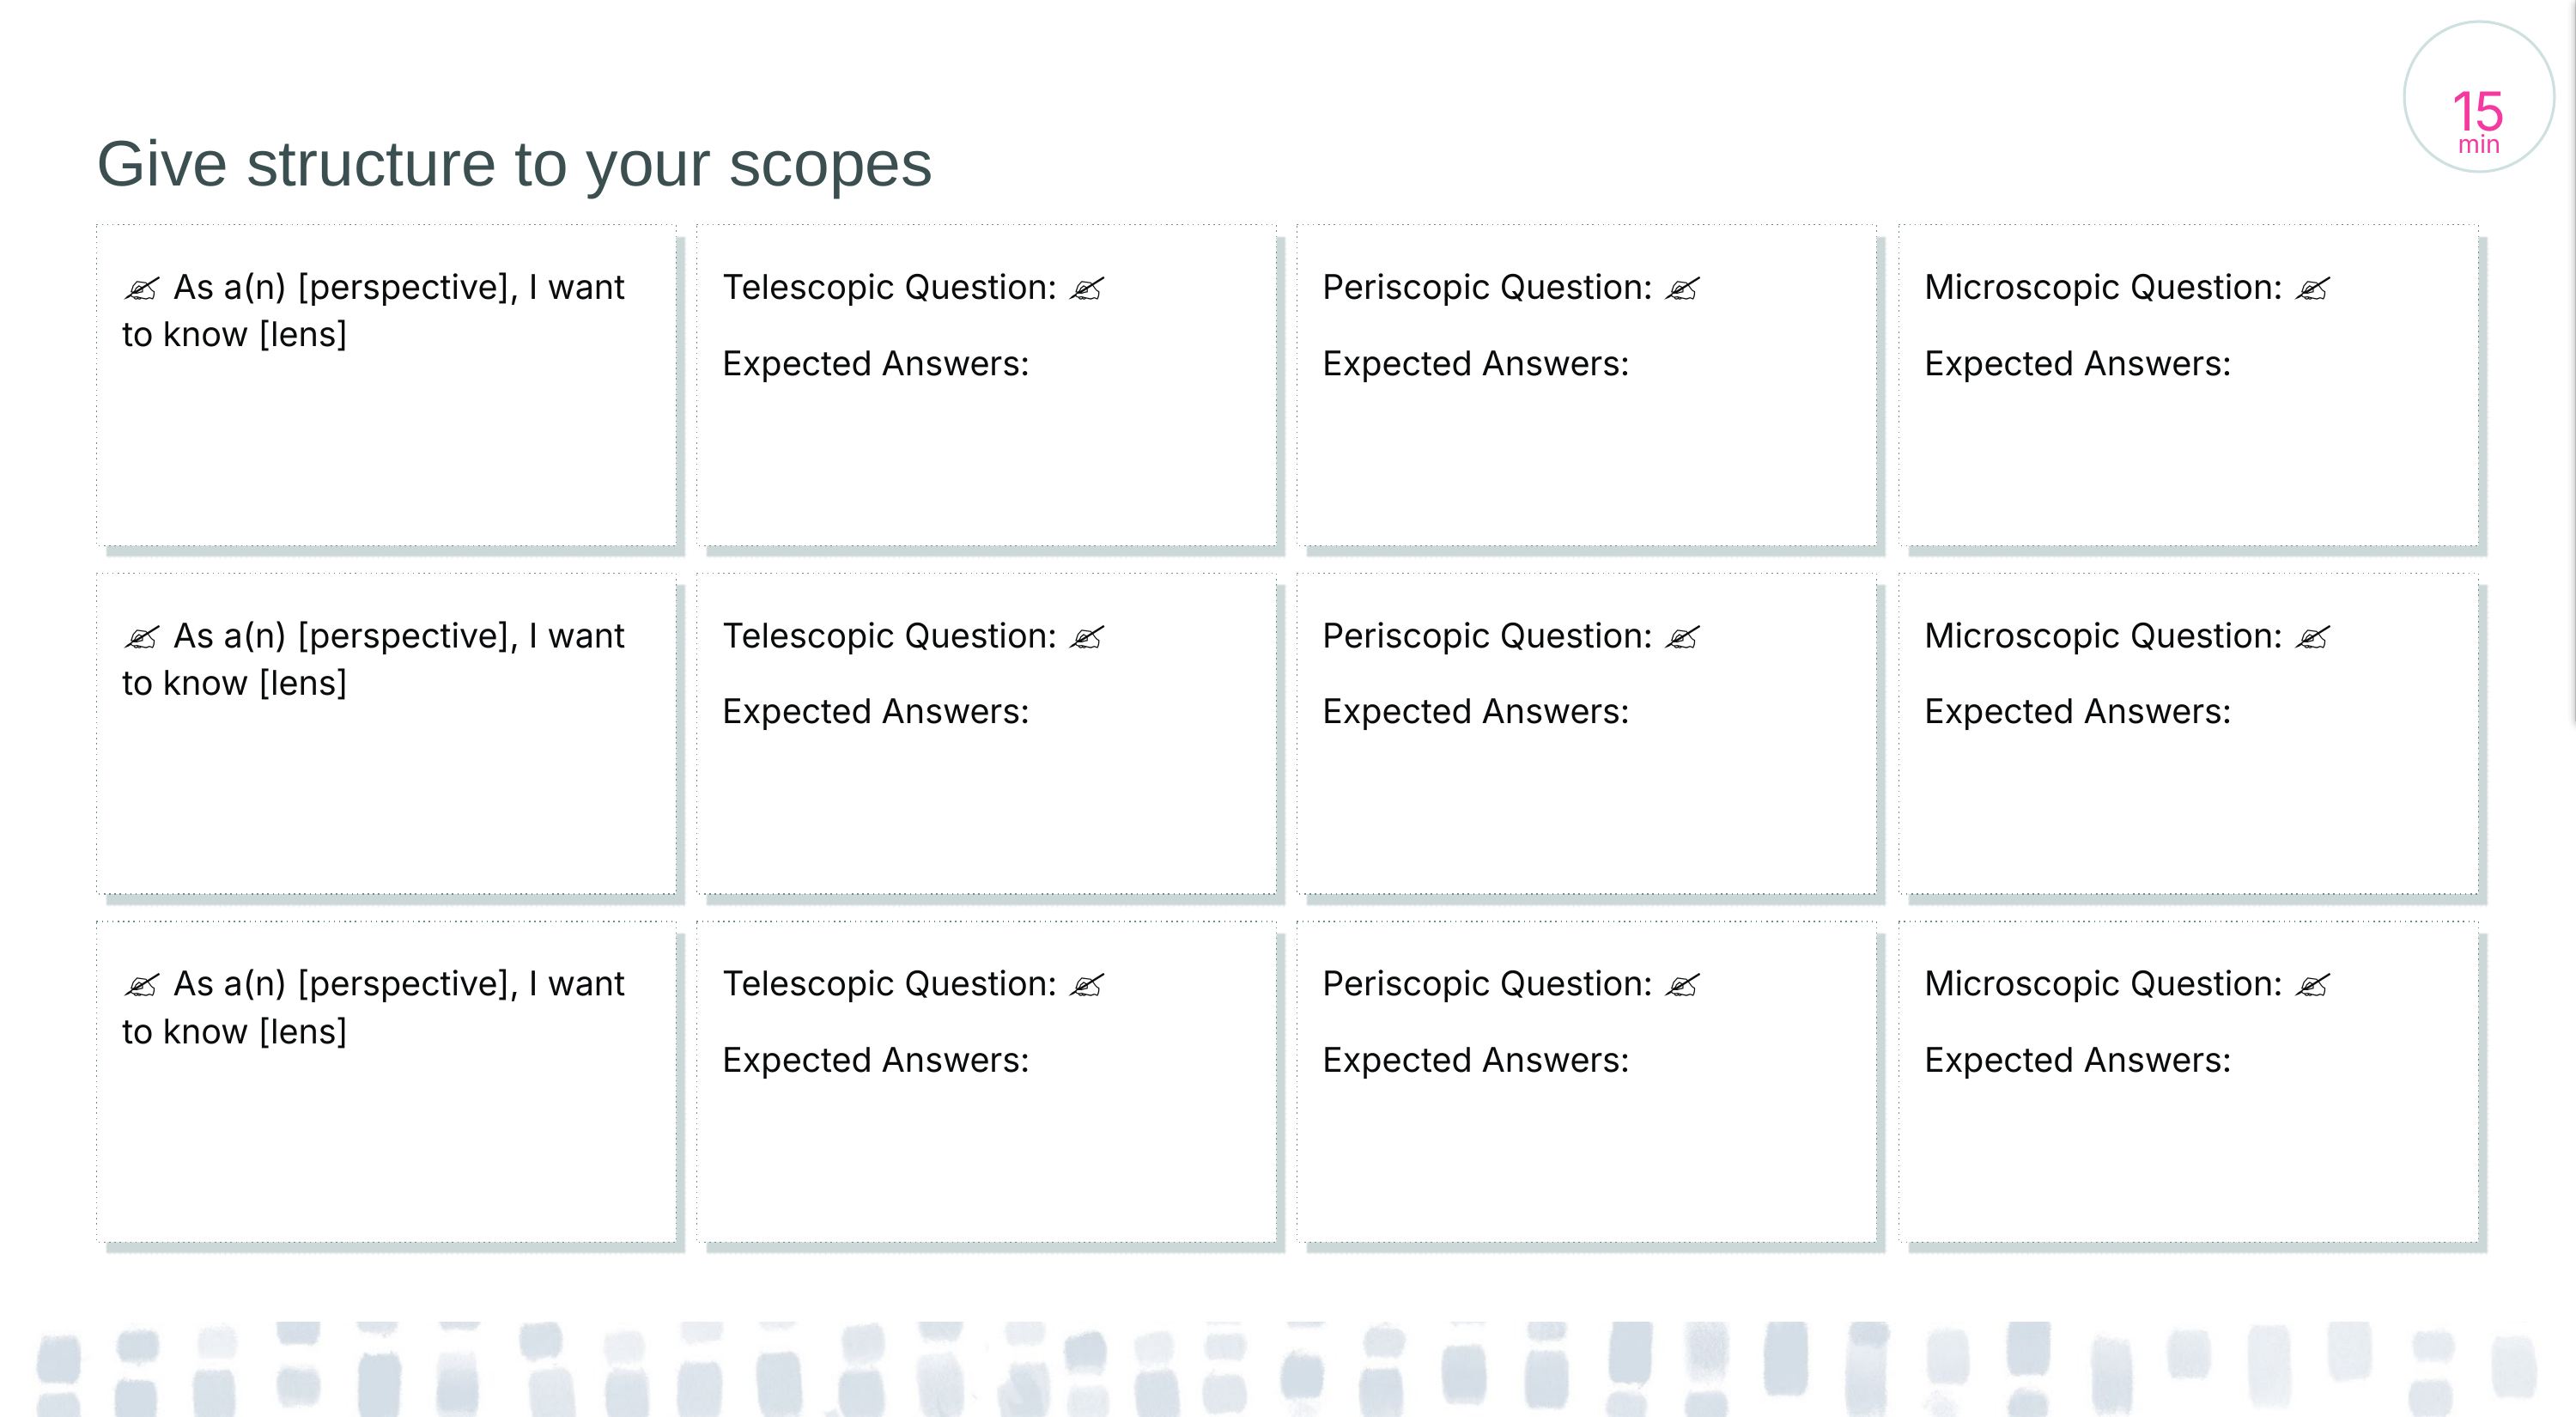

Facilitator’s note

Duplicate this slide as needed. Refer to the speaker notes for details on how to fill this sheet. We recommend involving individuals who are representative of agents when filling this out.

Skip this activity if you plan to go through the scopes brainstorm.
Delete this note once you’re done with it.

15
min
# Give structure to your scopes
✍️ As a(n) [perspective], I want to know [lens]
Telescopic Question: ✍️
Expected Answers:
Periscopic Question: ✍️
Expected Answers:

Microscopic Question: ✍️
Expected Answers:

✍️ As a(n) [perspective], I want to know [lens]
Telescopic Question: ✍️
Expected Answers:
Periscopic Question: ✍️
Expected Answers:

Microscopic Question: ✍️
Expected Answers:

✍️ As a(n) [perspective], I want to know [lens]
Telescopic Question: ✍️
Expected Answers:
Periscopic Question: ✍️
Expected Answers:

Microscopic Question: ✍️
Expected Answers: